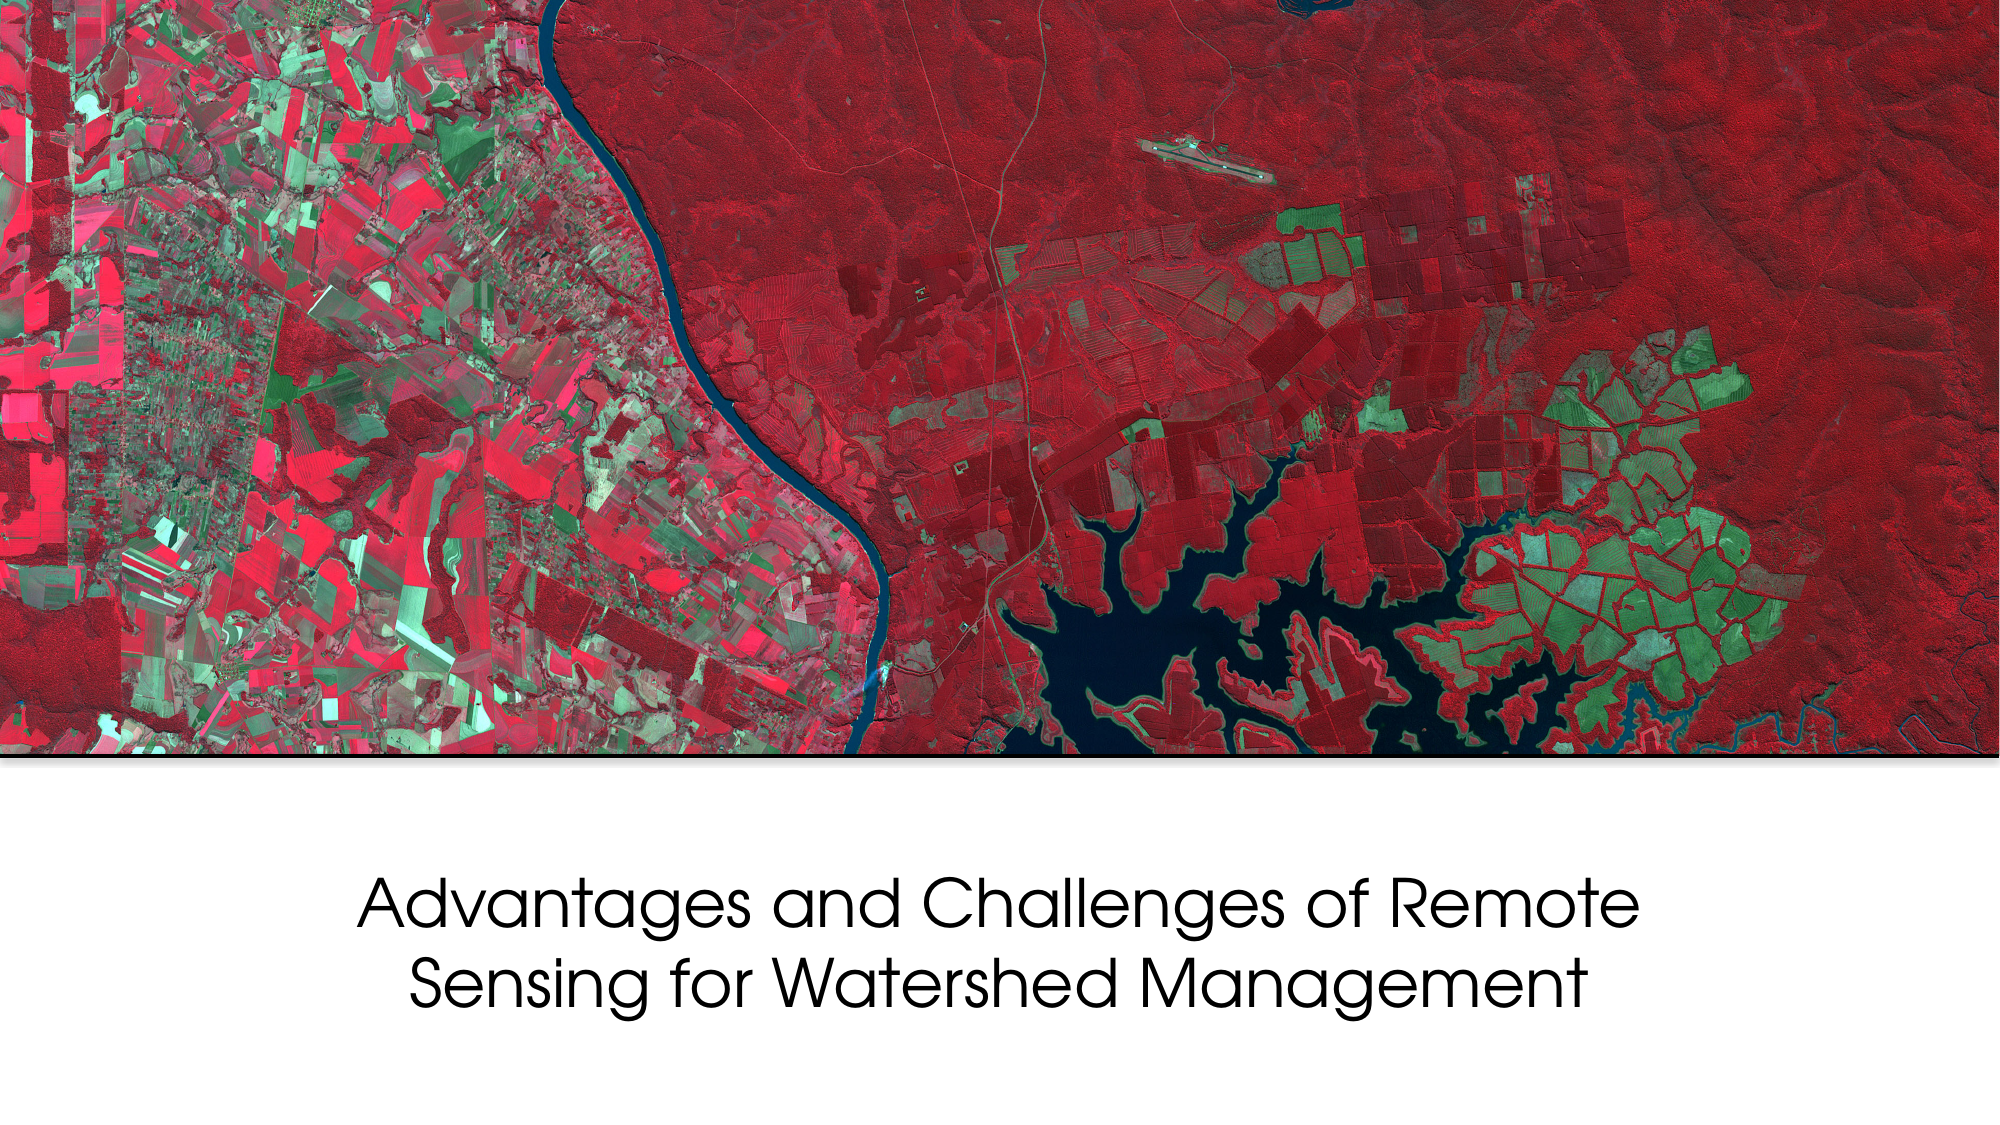

# Advantages and Challenges of Remote Sensing for Watershed Management